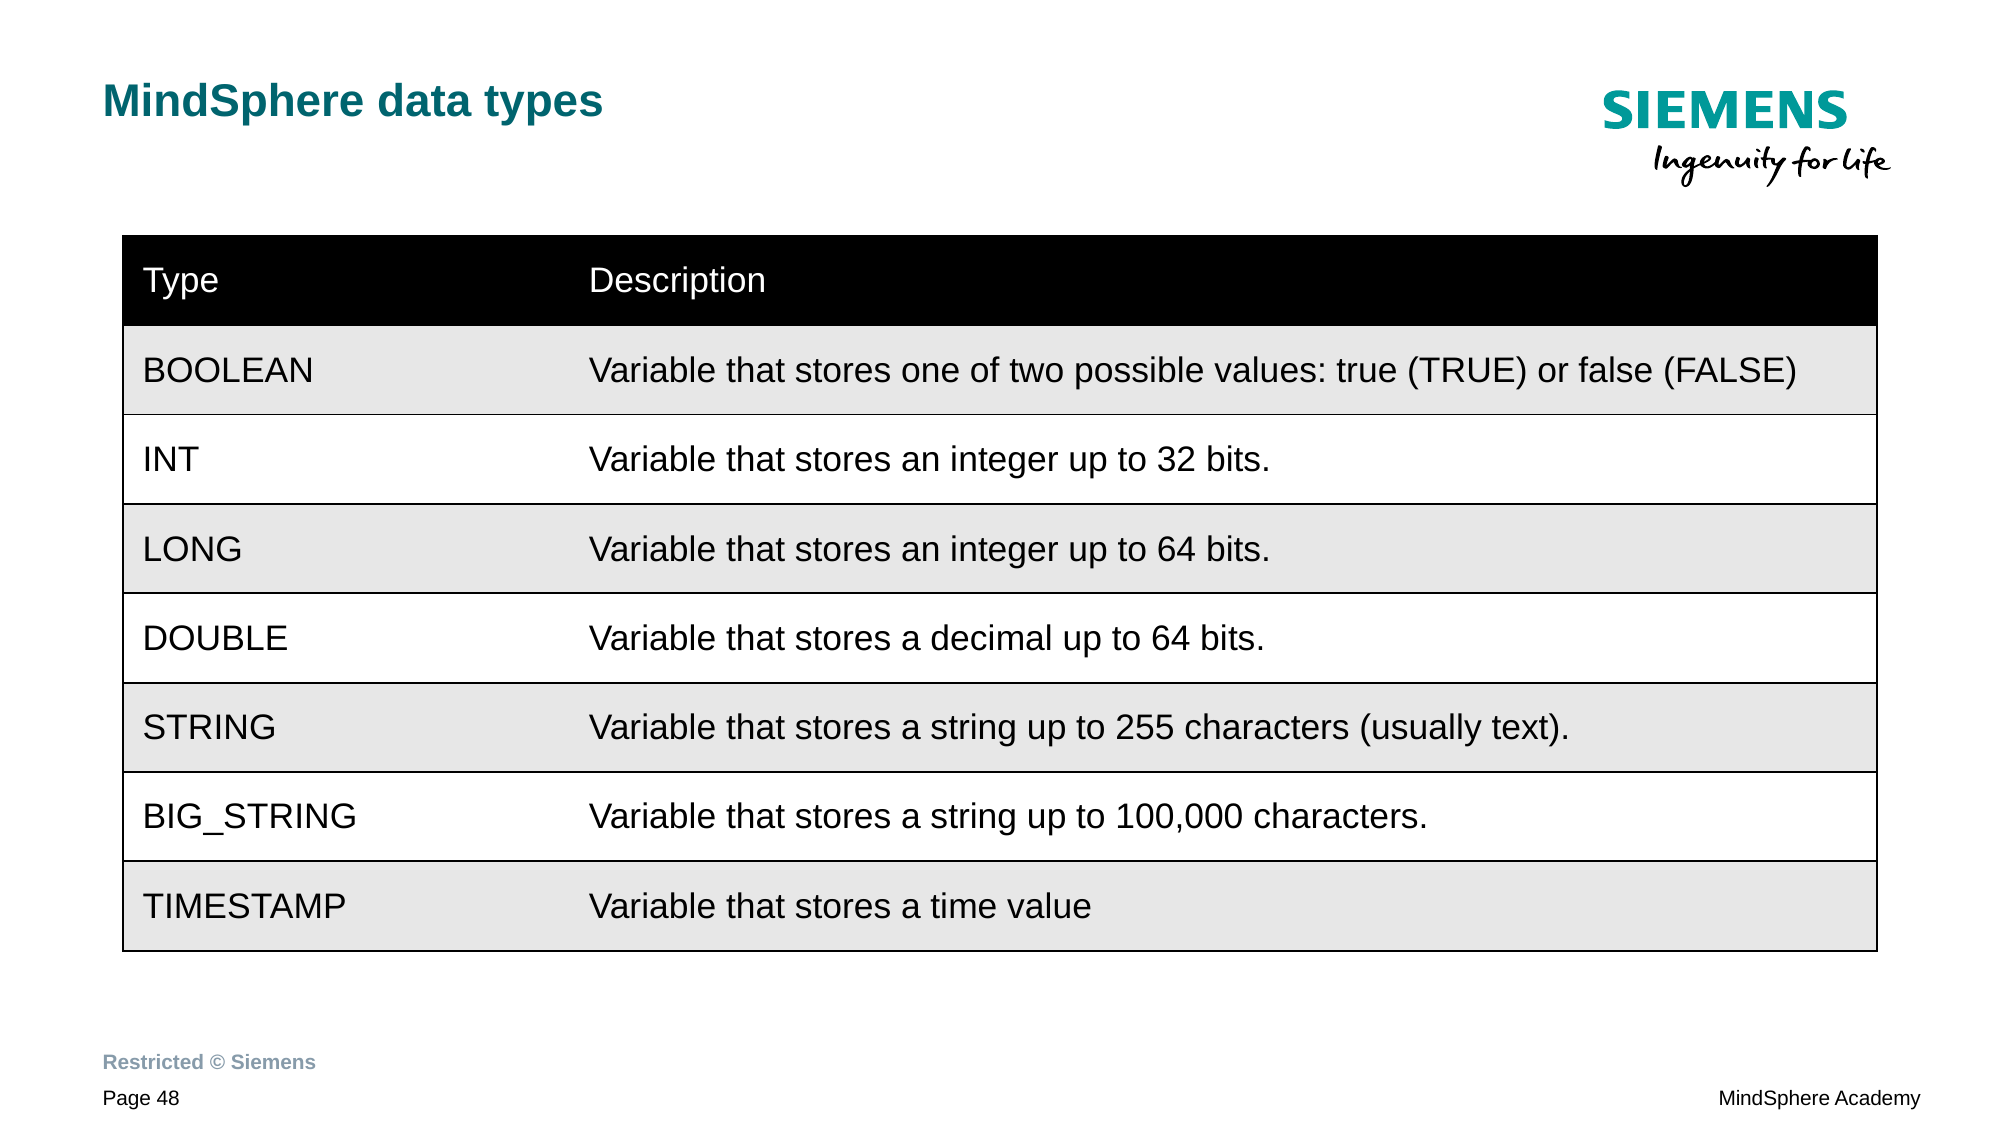

# MindSphere data types
| Type | Description |
| --- | --- |
| BOOLEAN | Variable that stores one of two possible values: true (TRUE) or false (FALSE) |
| INT | Variable that stores an integer up to 32 bits. |
| LONG | Variable that stores an integer up to 64 bits. |
| DOUBLE | Variable that stores a decimal up to 64 bits. |
| STRING | Variable that stores a string up to 255 characters (usually text). |
| BIG\_STRING | Variable that stores a string up to 100,000 characters. |
| TIMESTAMP | Variable that stores a time value |